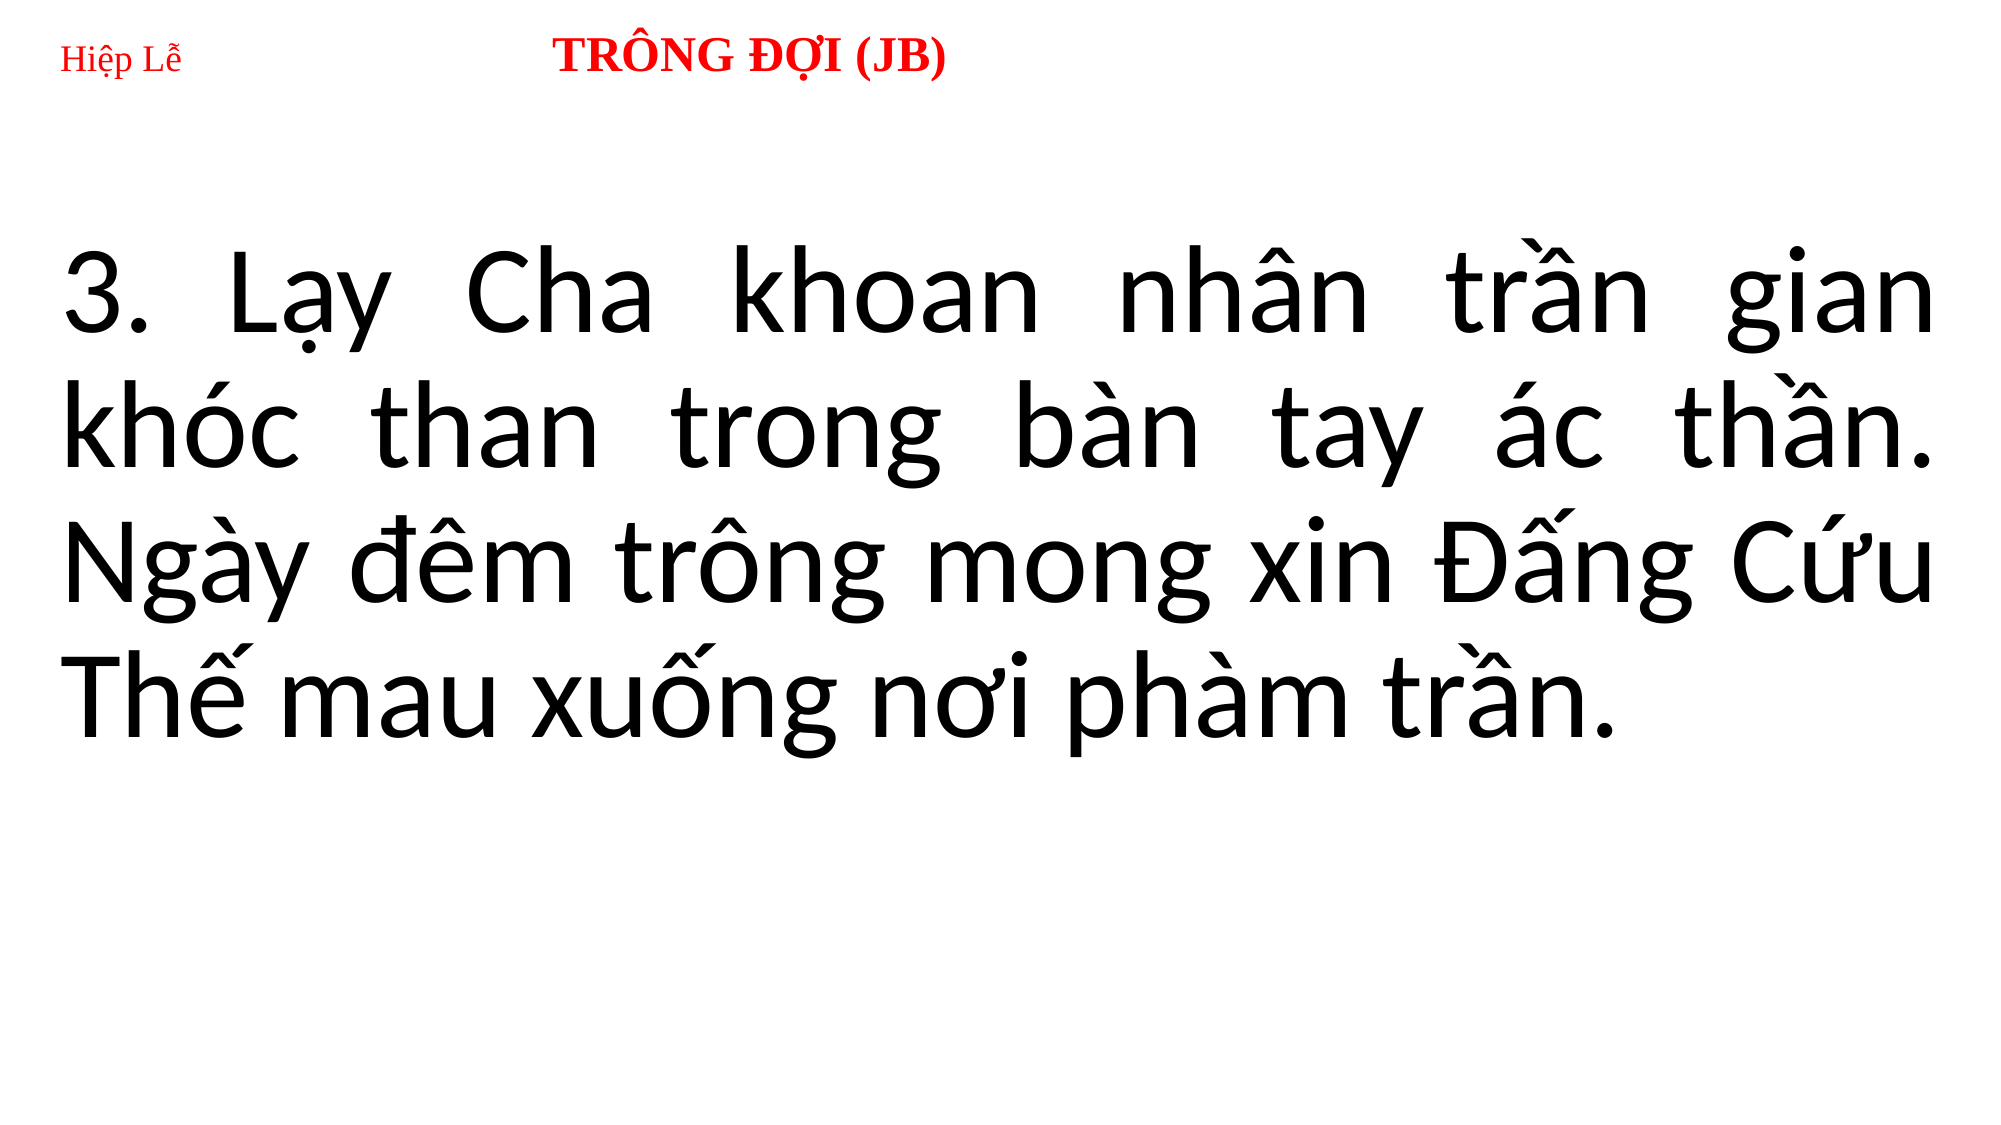

# Hiệp Lễ                                       TRÔNG ĐỢI (JB)
3. Lạy Cha khoan nhân trần gian khóc than trong bàn tay ác thần. Ngày đêm trông mong xin Đấng Cứu Thế mau xuống nơi phàm trần.